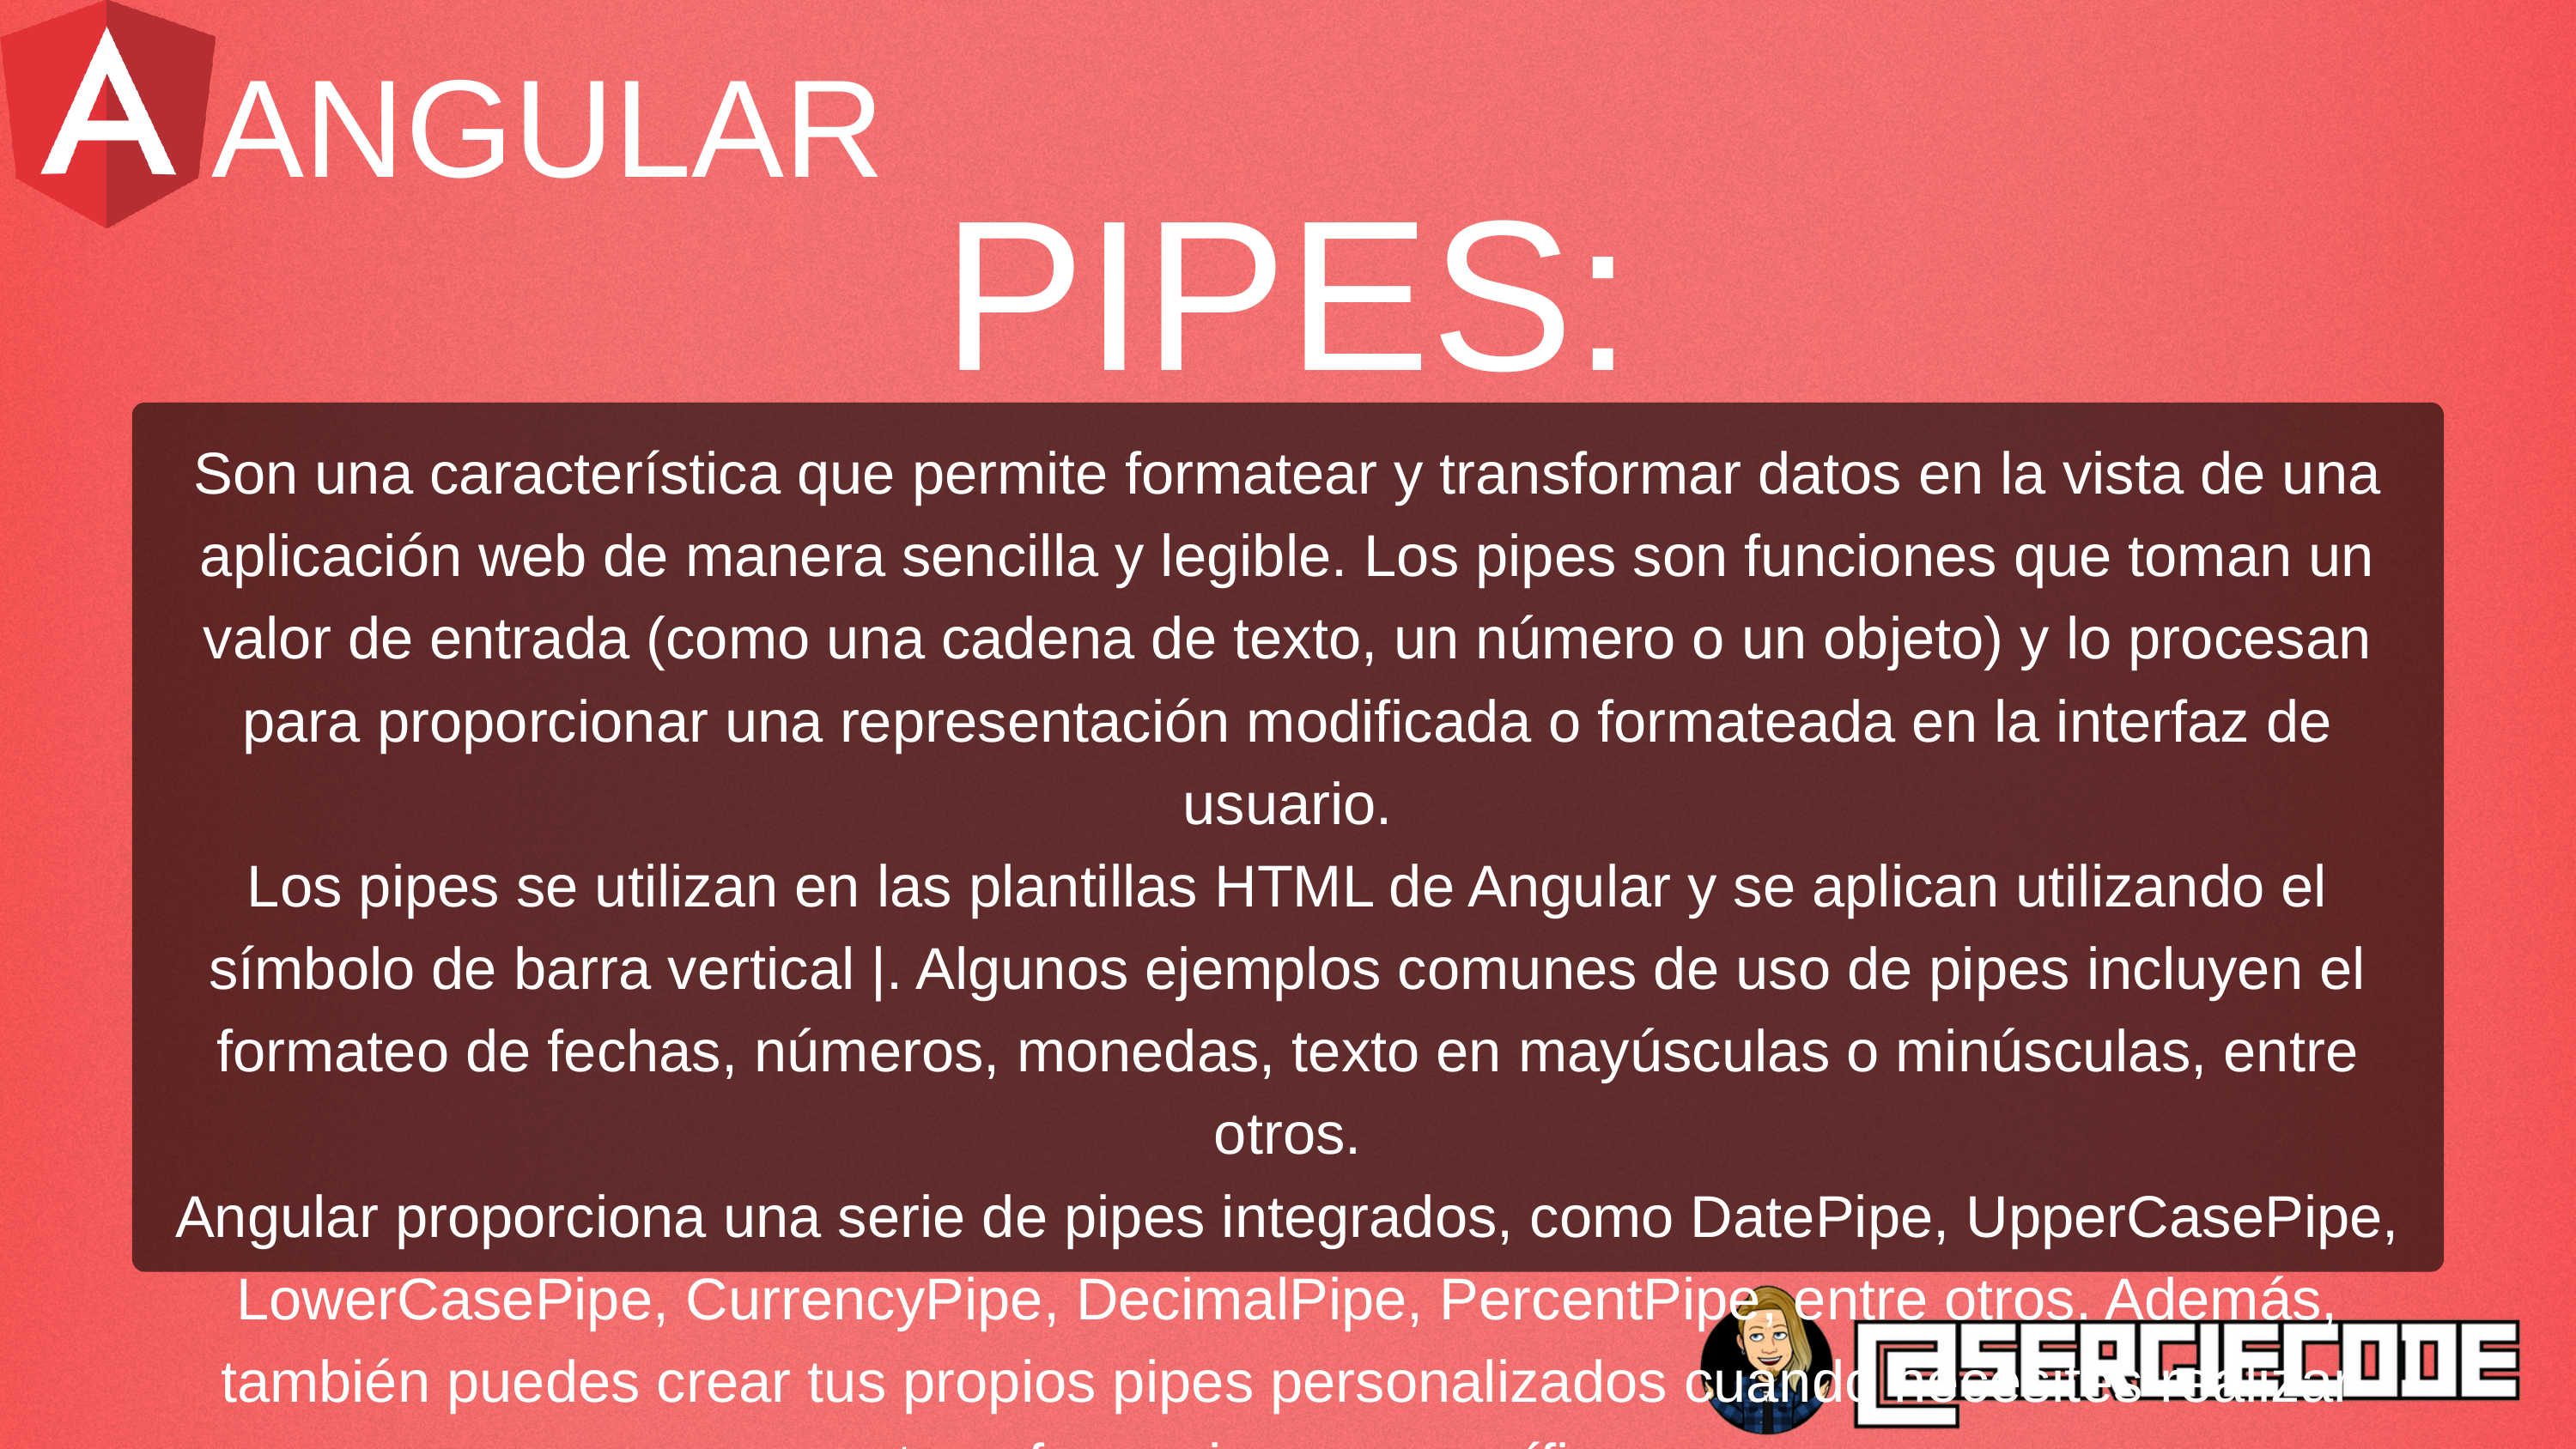

ANGULAR
PIPES:

Son una característica que permite formatear y transformar datos en la vista de una aplicación web de manera sencilla y legible. Los pipes son funciones que toman un valor de entrada (como una cadena de texto, un número o un objeto) y lo procesan para proporcionar una representación modificada o formateada en la interfaz de usuario.
Los pipes se utilizan en las plantillas HTML de Angular y se aplican utilizando el símbolo de barra vertical |. Algunos ejemplos comunes de uso de pipes incluyen el formateo de fechas, números, monedas, texto en mayúsculas o minúsculas, entre otros.
Angular proporciona una serie de pipes integrados, como DatePipe, UpperCasePipe, LowerCasePipe, CurrencyPipe, DecimalPipe, PercentPipe, entre otros. Además, también puedes crear tus propios pipes personalizados cuando necesites realizar transformaciones específicas.